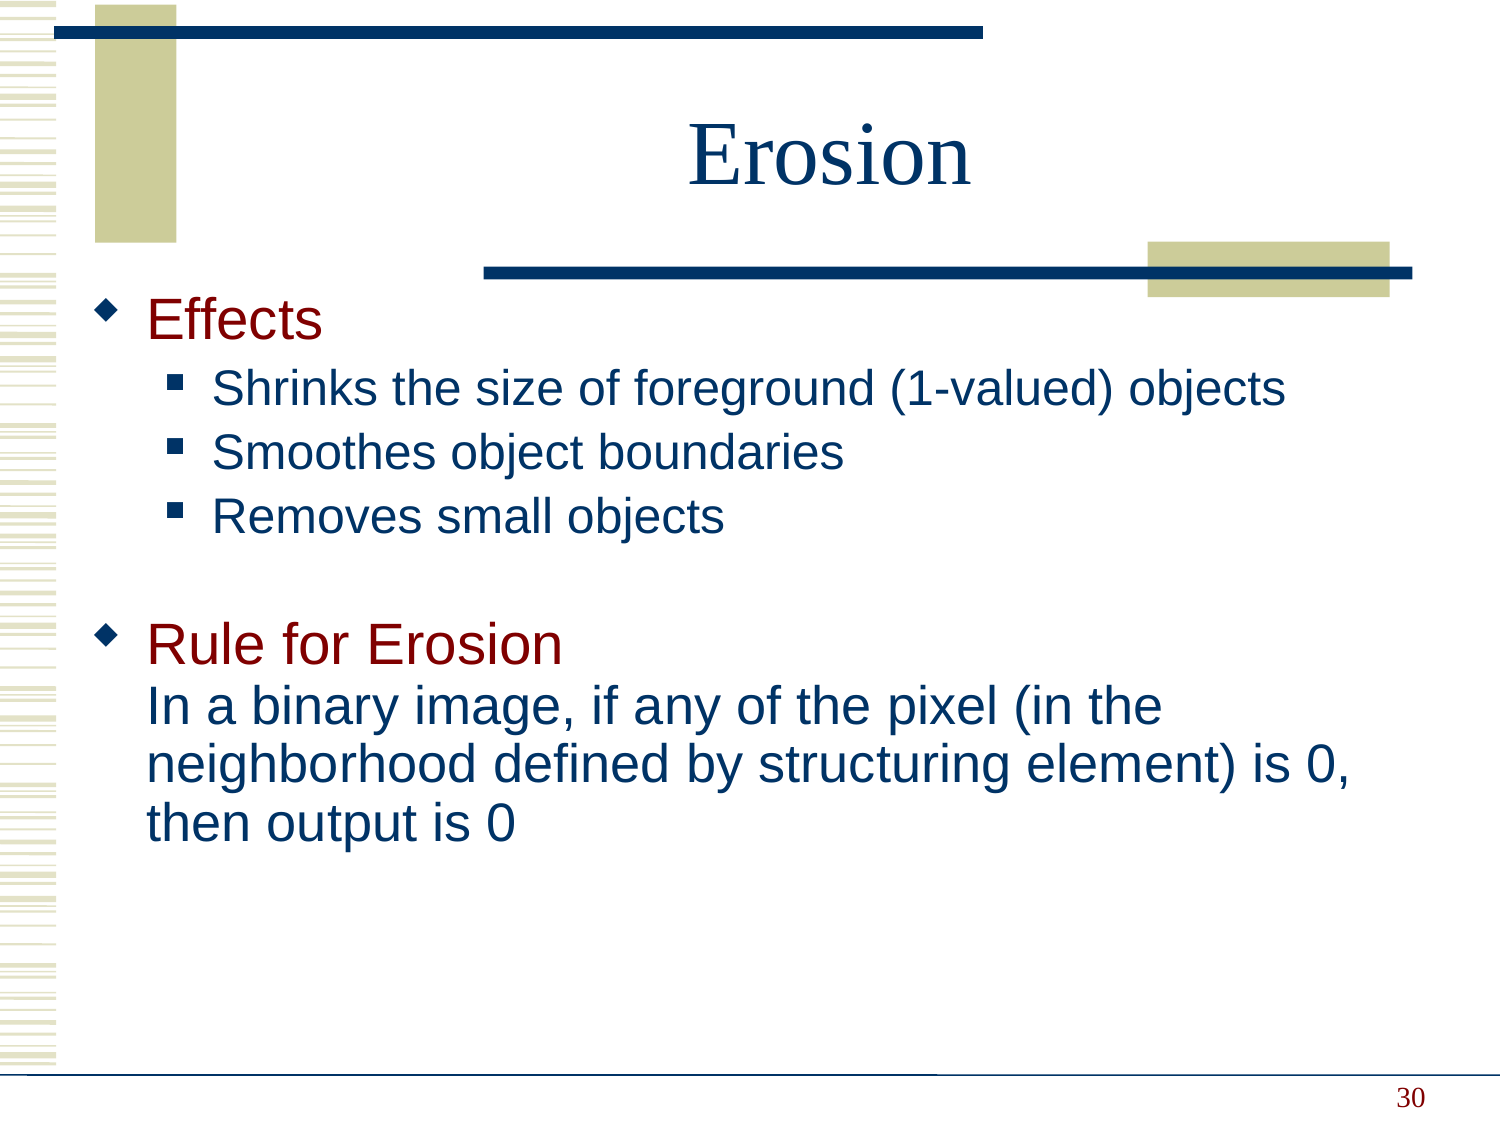

Erosion
Effects
Shrinks the size of foreground (1-valued) objects
Smoothes object boundaries
Removes small objects

Rule for Erosion
In a binary image, if any of the pixel (in the neighborhood defined by structuring element) is 0, then output is 0

30